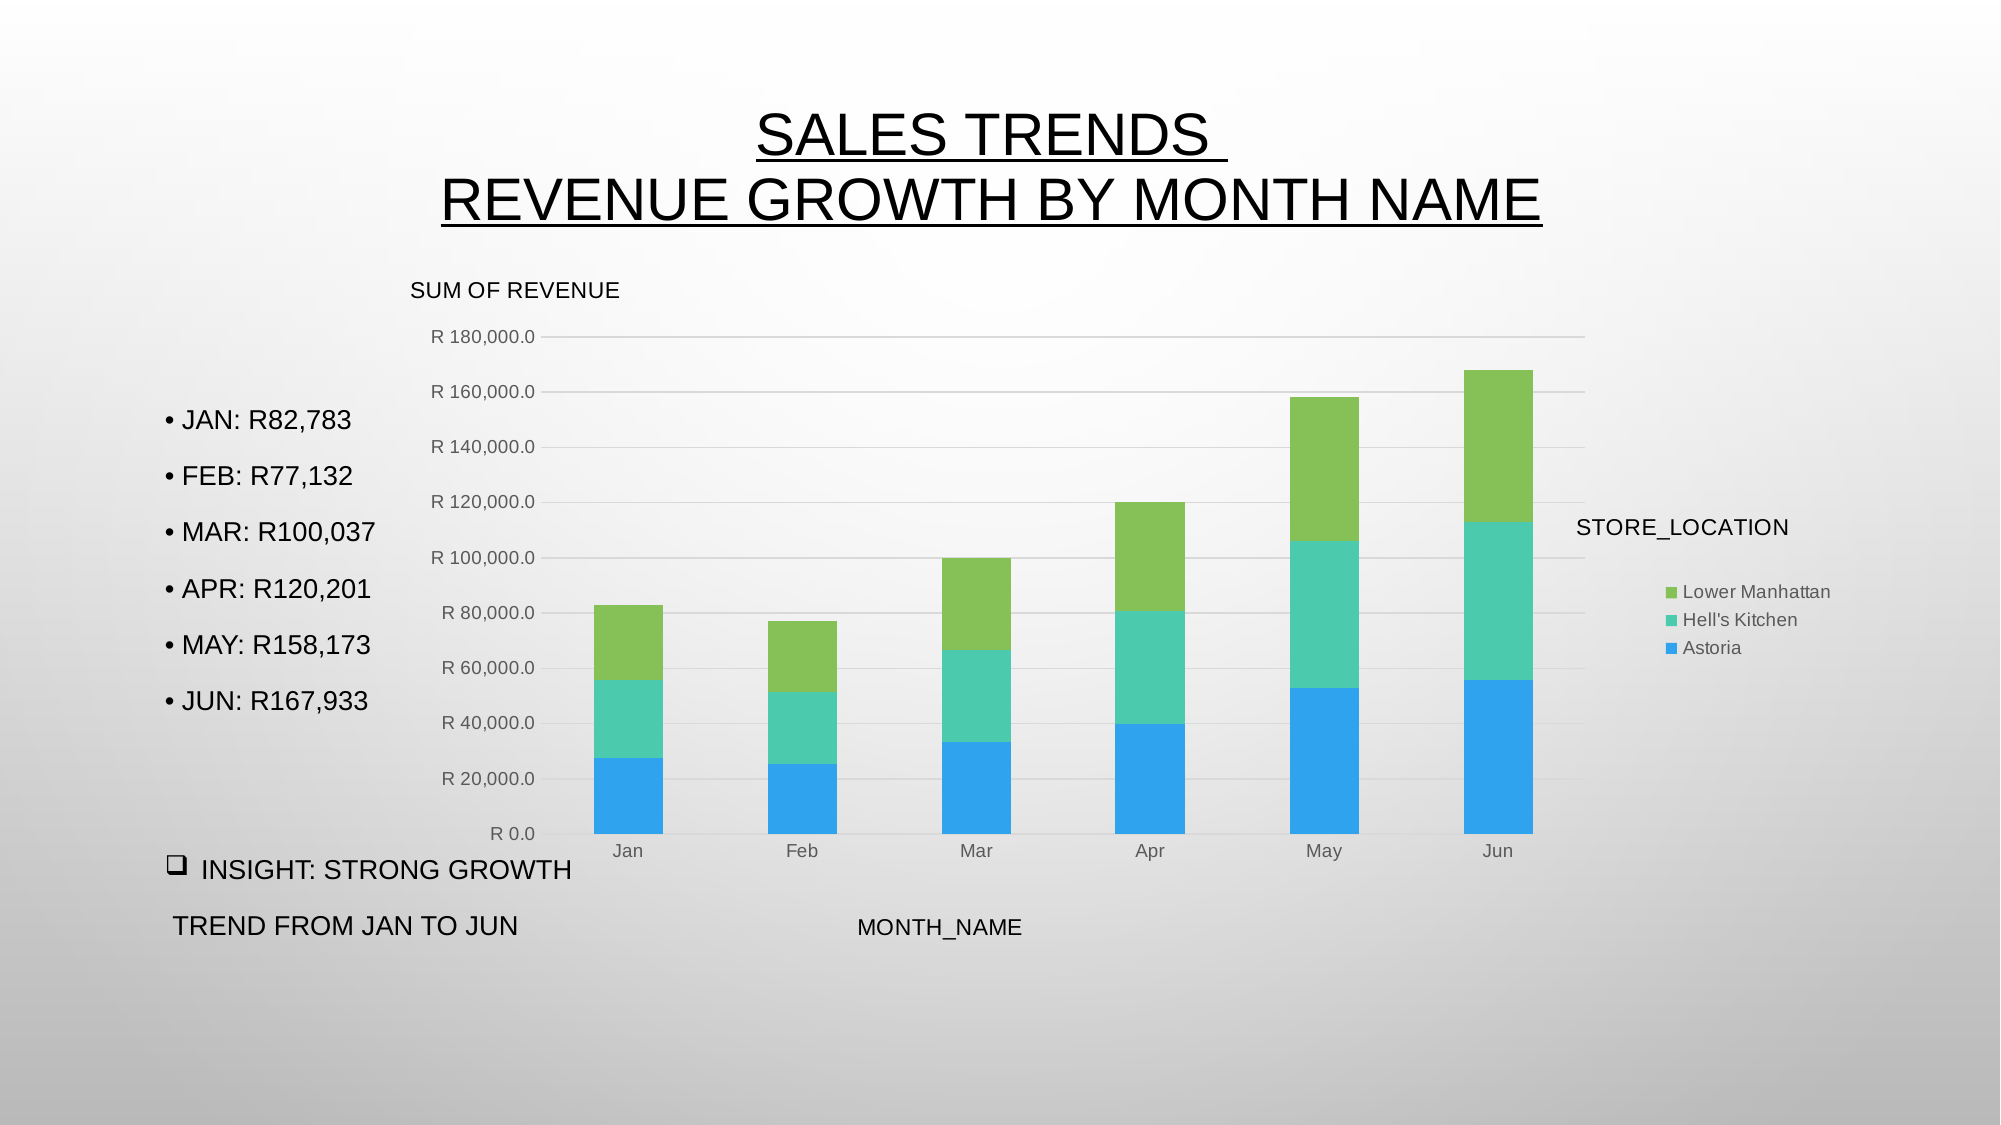

# Sales Trends REVENUE GROWTH BY month name

### Chart

| Category | Astoria | Hell's Kitchen | Lower Manhattan |
|---|---|---|---|
| Jan | 27686.0 | 28188.0 | 26909.0 |
| Feb | 25440.0 | 26070.0 | 25622.0 |
| Mar | 33262.0 | 33519.0 | 33256.0 |
| Apr | 39893.0 | 40728.0 | 39580.0 |
| May | 52918.0 | 53069.0 | 52186.0 |
| Jun | 55573.0 | 57436.0 | 54924.0 |
• Jan: R82,783
• Feb: R77,132
• Mar: R100,037
• Apr: R120,201
• May: R158,173
• Jun: R167,933

Insight: Strong growth
 trend from Jan to Jun